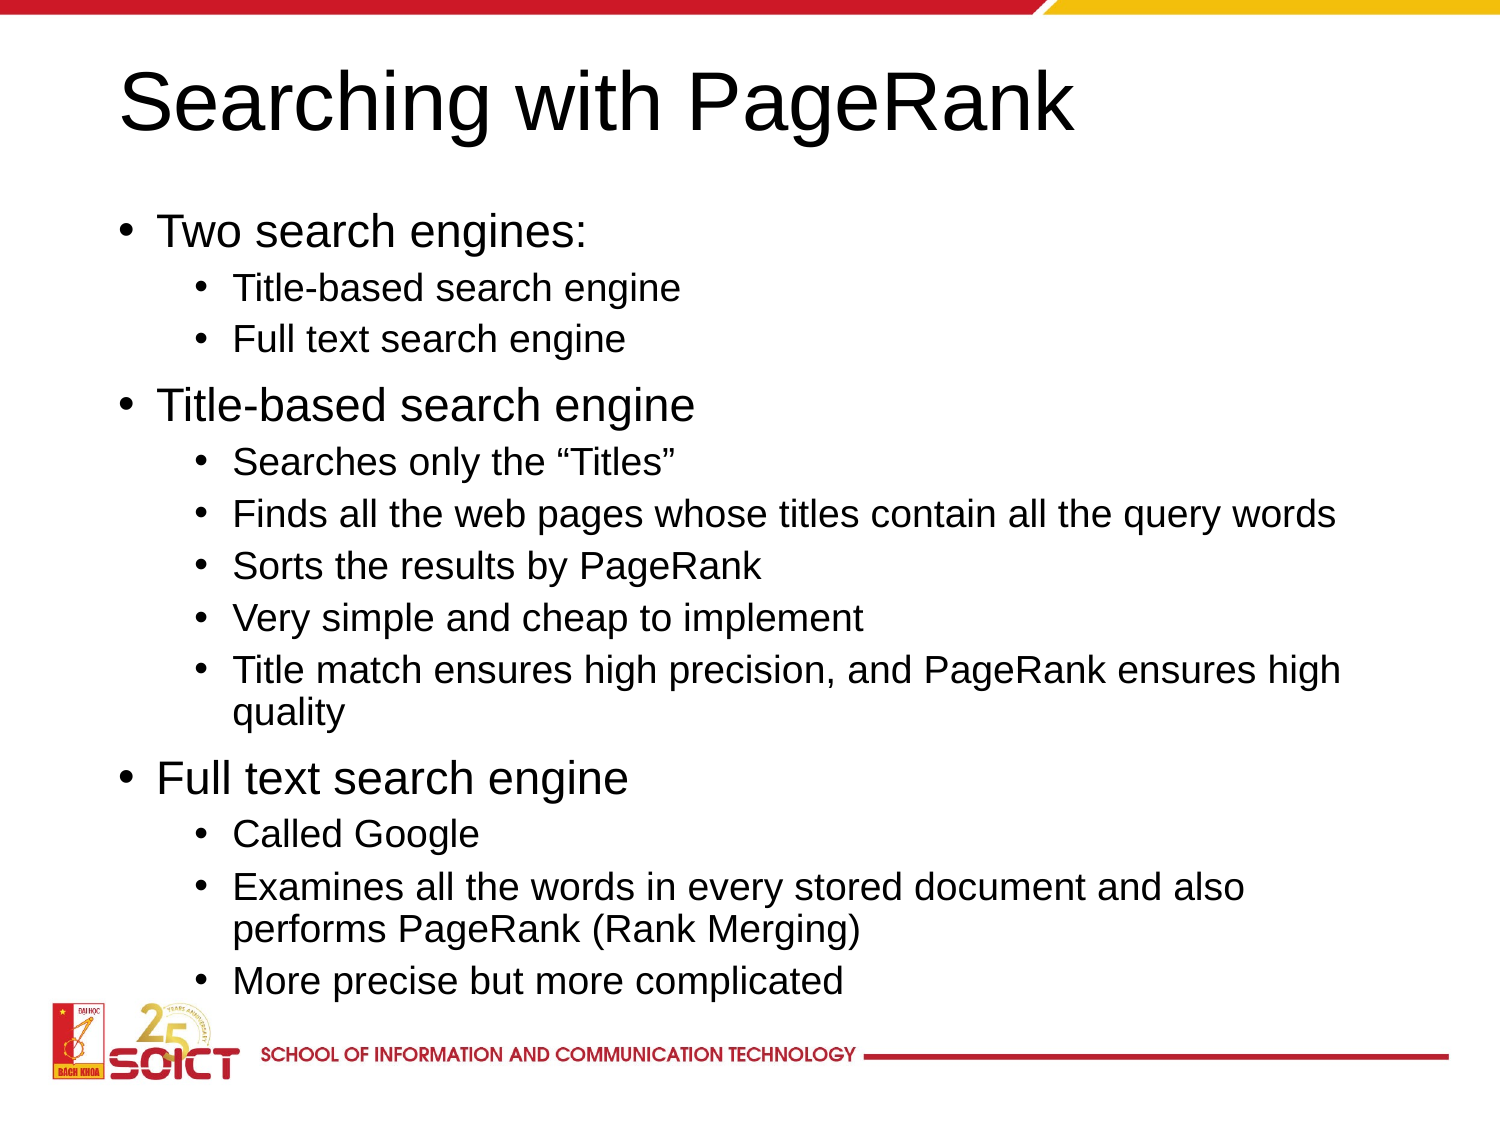

# Searching with PageRank
Two search engines:
Title-based search engine
Full text search engine
Title-based search engine
Searches only the “Titles”
Finds all the web pages whose titles contain all the query words
Sorts the results by PageRank
Very simple and cheap to implement
Title match ensures high precision, and PageRank ensures high quality
Full text search engine
Called Google
Examines all the words in every stored document and also performs PageRank (Rank Merging)
More precise but more complicated